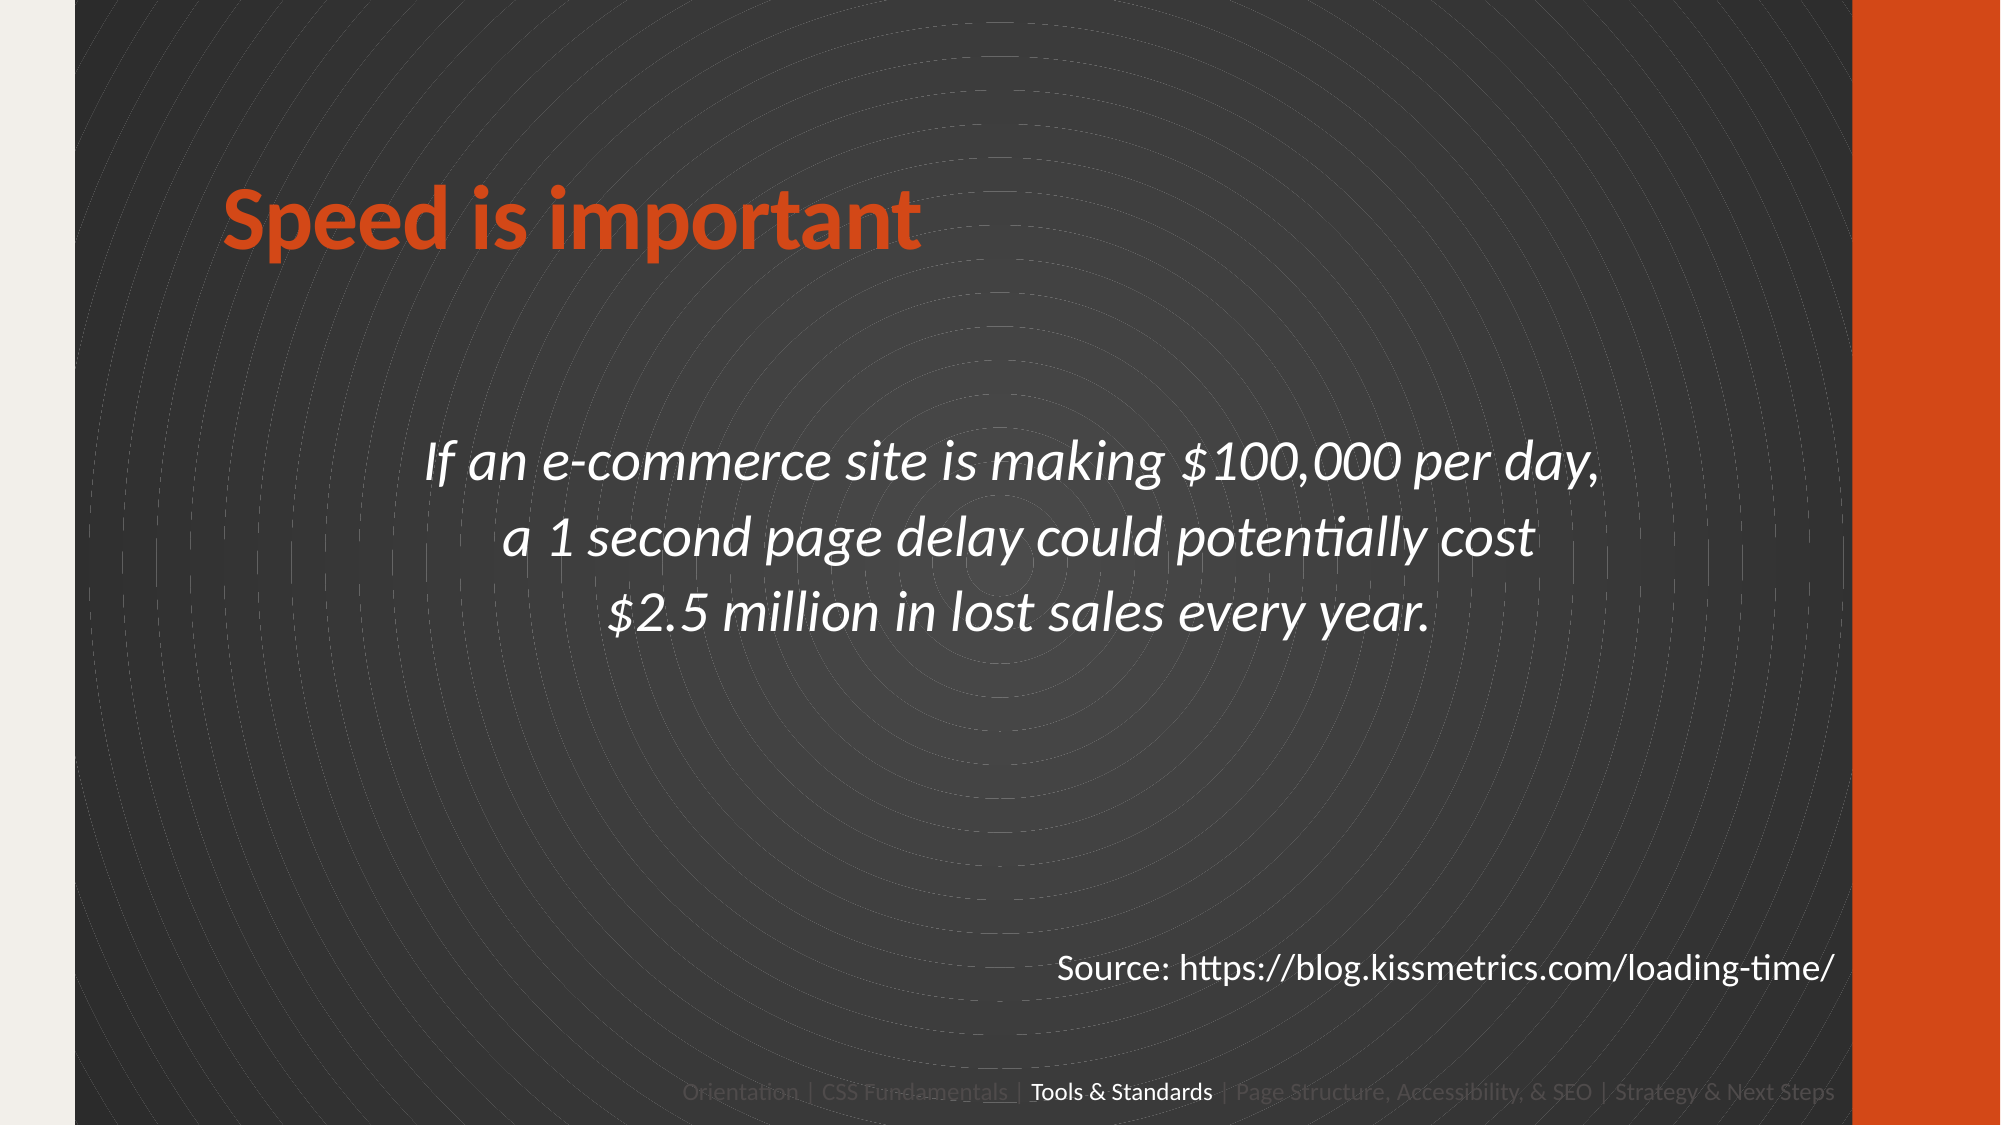

# Speed is important
If an e-commerce site is making $100,000 per day,
a 1 second page delay could potentially cost
$2.5 million in lost sales every year.

Source: https://blog.kissmetrics.com/loading-time/
Orientation | CSS Fundamentals | Tools & Standards | Page Structure, Accessibility, & SEO | Strategy & Next Steps